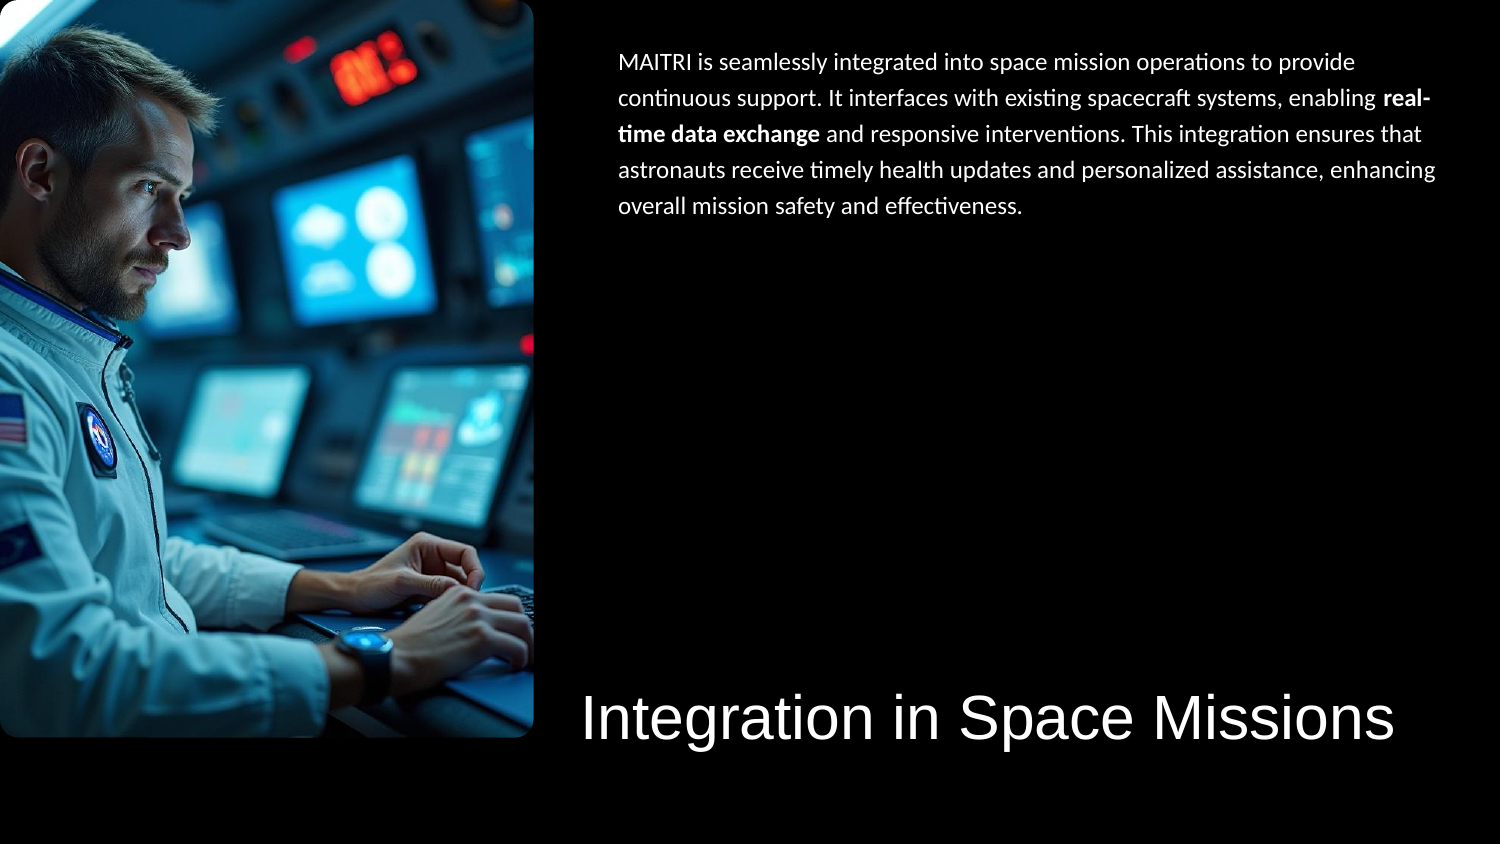

MAITRI is seamlessly integrated into space mission operations to provide continuous support. It interfaces with existing spacecraft systems, enabling real-time data exchange and responsive interventions. This integration ensures that astronauts receive timely health updates and personalized assistance, enhancing overall mission safety and effectiveness.
# Integration in Space Missions